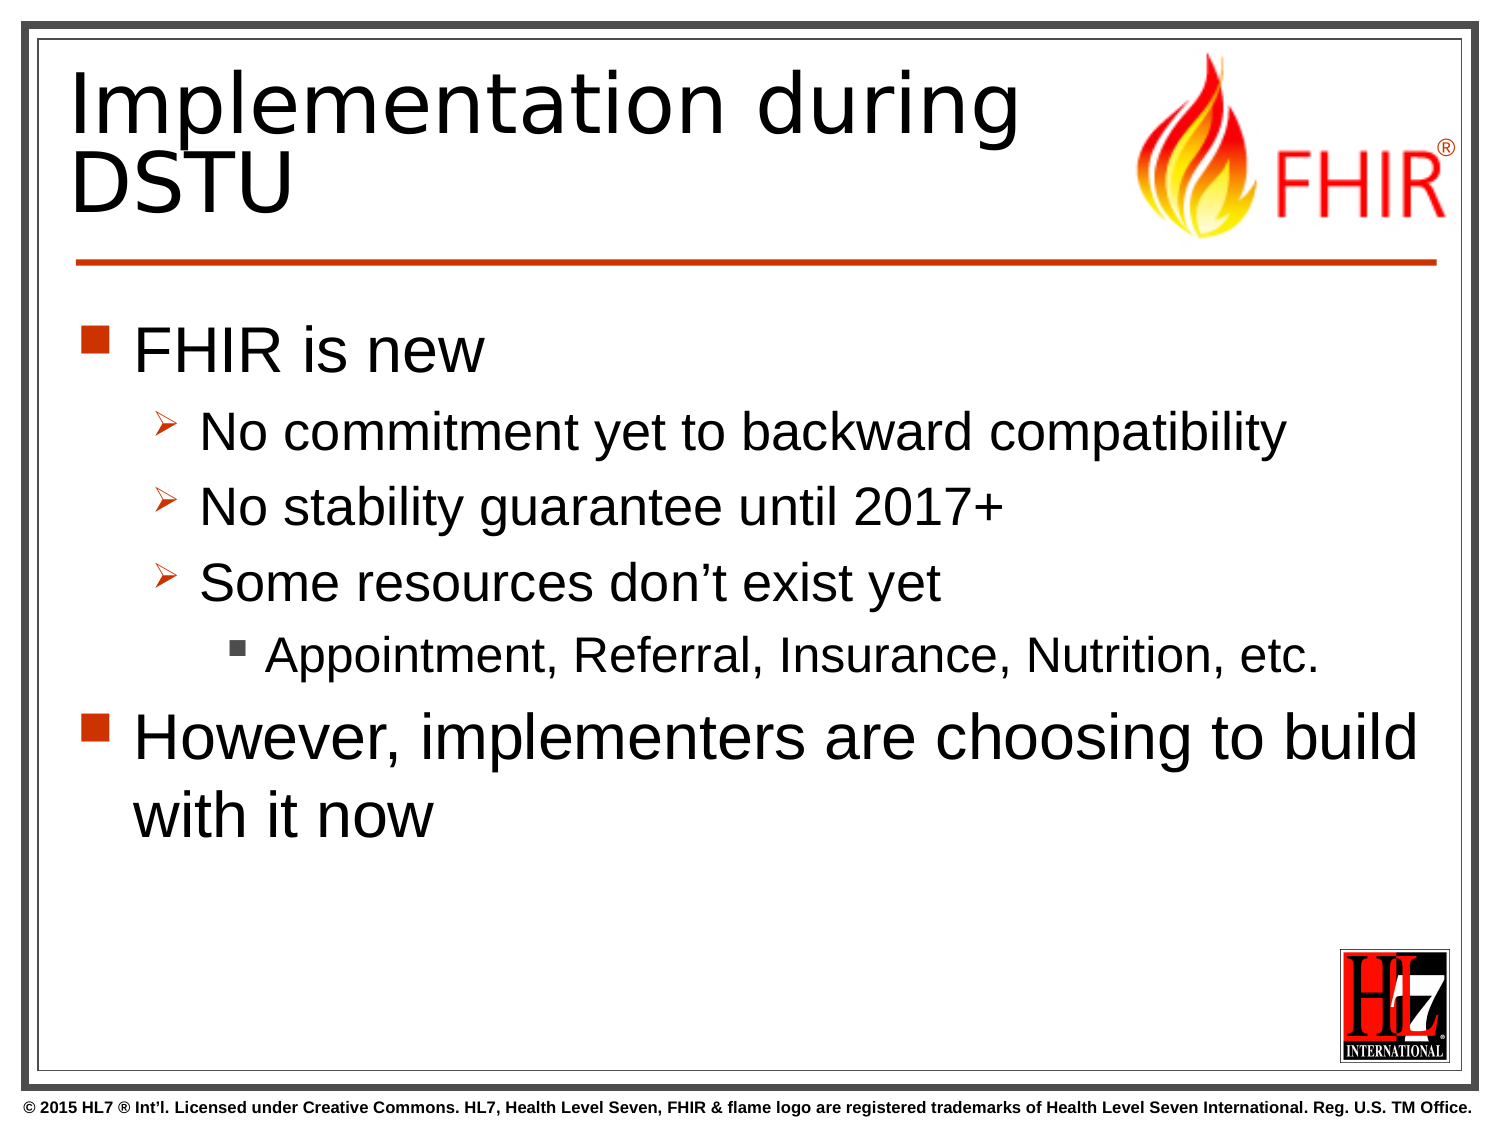

# Implementation during DSTU
FHIR is new
No commitment yet to backward compatibility
No stability guarantee until 2017+
Some resources don’t exist yet
Appointment, Referral, Insurance, Nutrition, etc.
However, implementers are choosing to build with it now